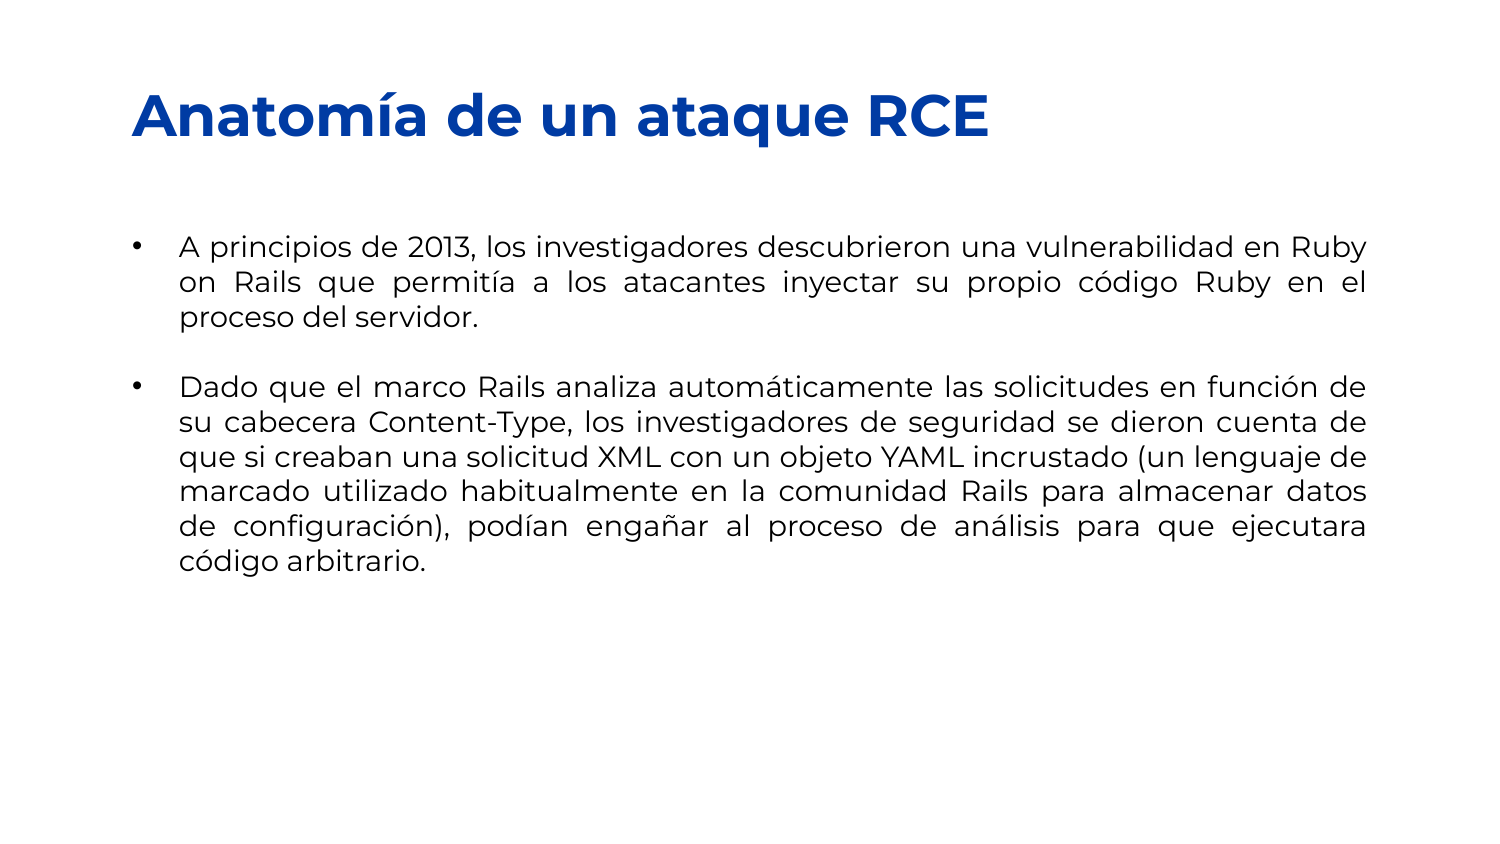

# Anatomía de un ataque RCE
A principios de 2013, los investigadores descubrieron una vulnerabilidad en Ruby on Rails que permitía a los atacantes inyectar su propio código Ruby en el proceso del servidor.

Dado que el marco Rails analiza automáticamente las solicitudes en función de su cabecera Content-Type, los investigadores de seguridad se dieron cuenta de que si creaban una solicitud XML con un objeto YAML incrustado (un lenguaje de marcado utilizado habitualmente en la comunidad Rails para almacenar datos de configuración), podían engañar al proceso de análisis para que ejecutara código arbitrario.